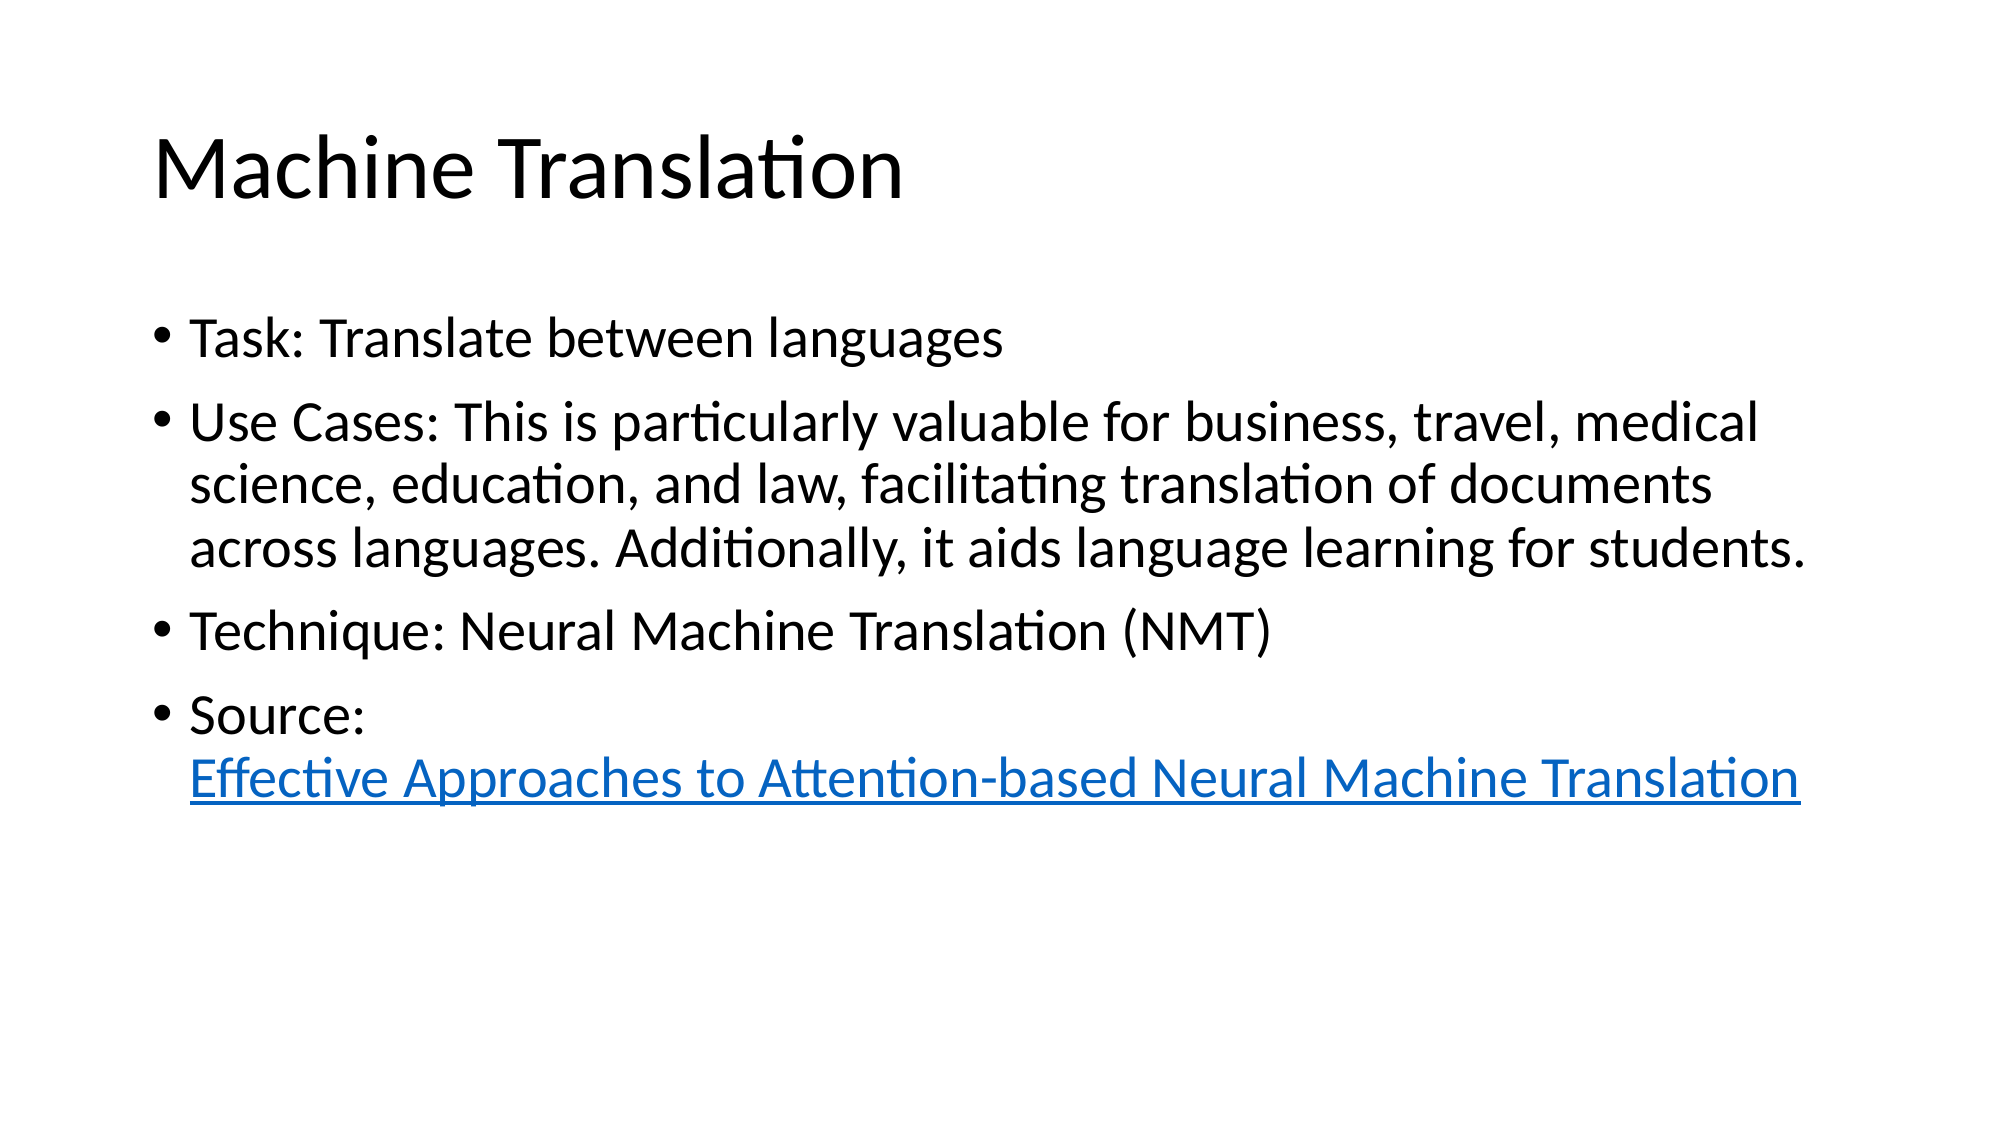

# Machine Translation
Task: Translate between languages
Use Cases: This is particularly valuable for business, travel, medical science, education, and law, facilitating translation of documents across languages. Additionally, it aids language learning for students.
Technique: Neural Machine Translation (NMT)
Source: Effective Approaches to Attention-based Neural Machine Translation